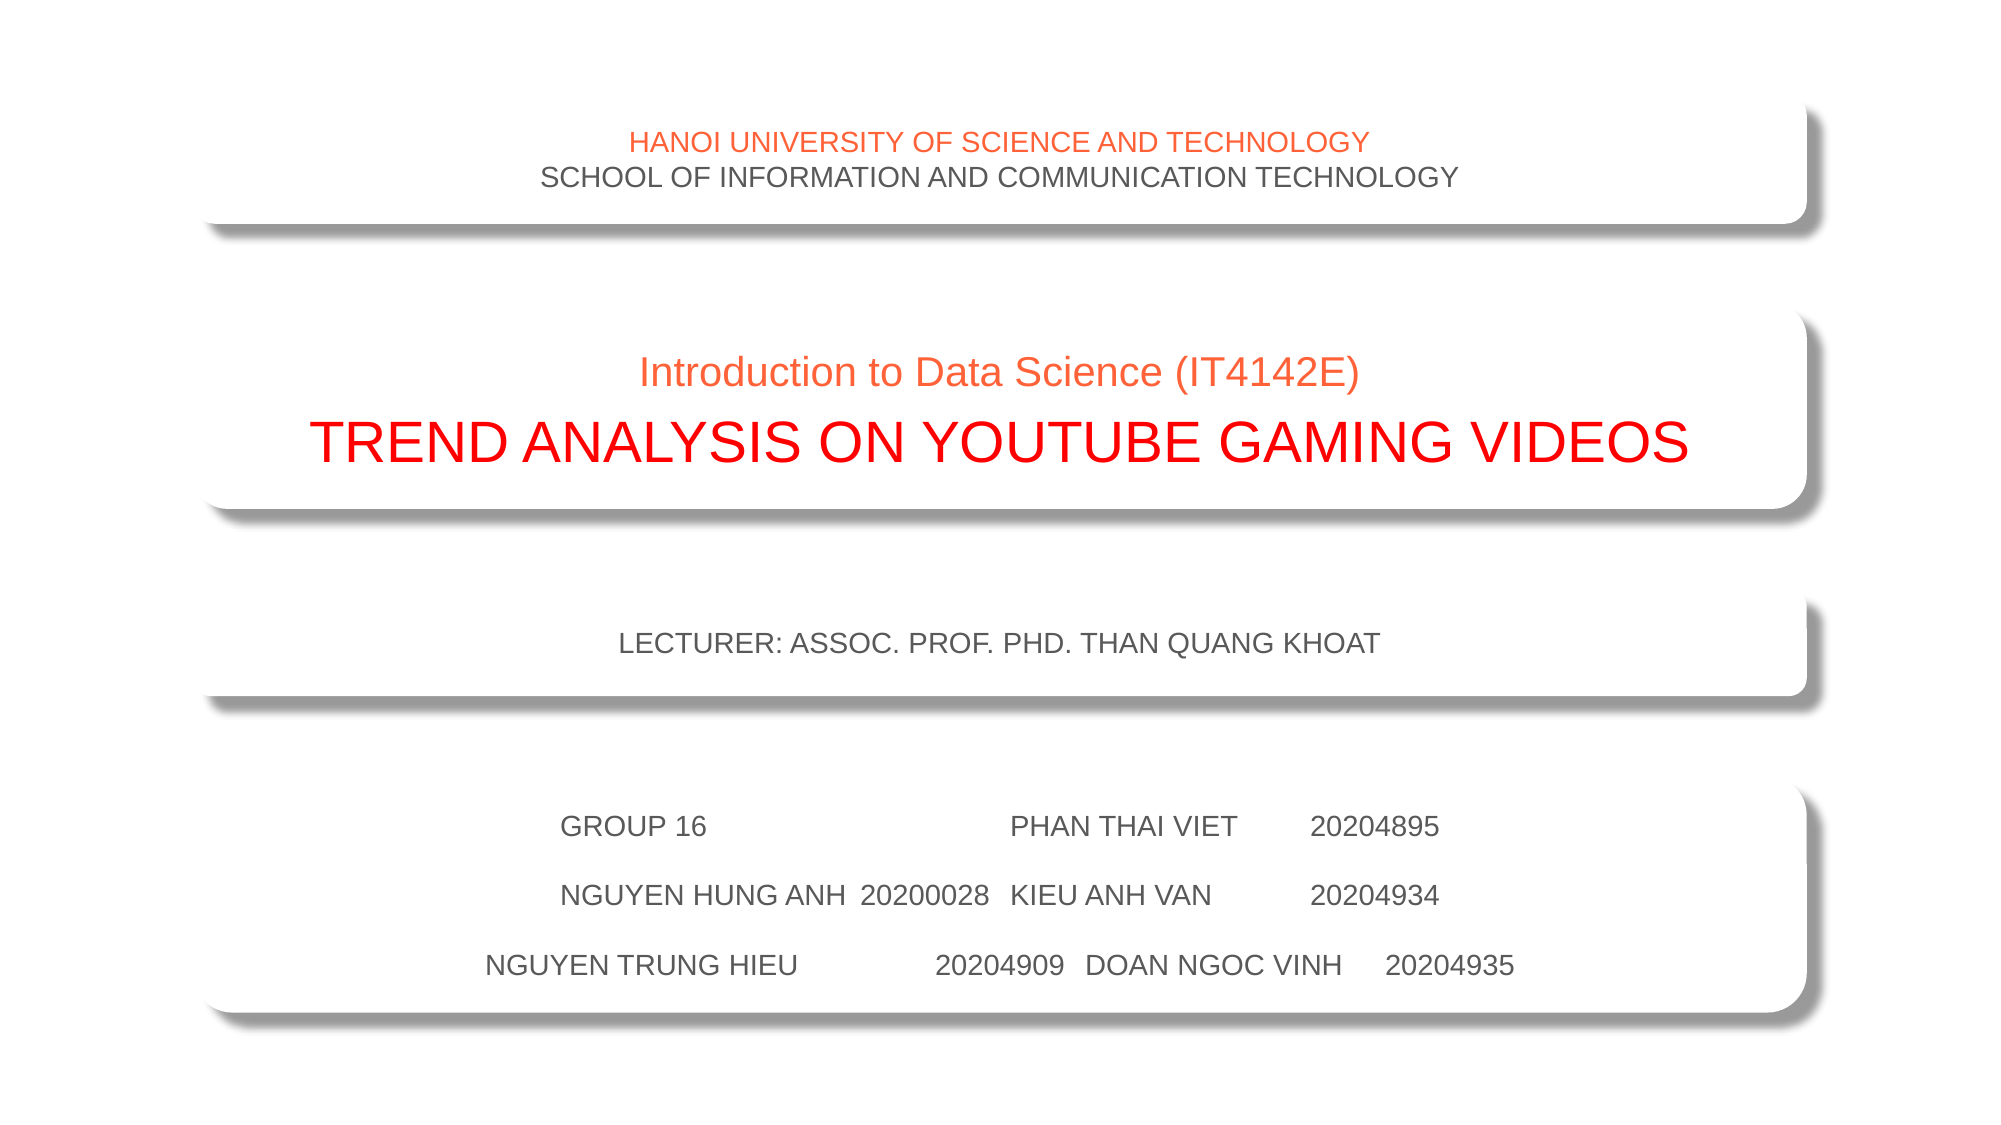

HANOI UNIVERSITY OF SCIENCE AND TECHNOLOGY
SCHOOL OF INFORMATION AND COMMUNICATION TECHNOLOGY
Introduction to Data Science (IT4142E)
TREND ANALYSIS ON YOUTUBE GAMING VIDEOS
LECTURER: ASSOC. PROF. PHD. THAN QUANG KHOAT
GROUP 16			PHAN THAI VIET	20204895

NGUYEN HUNG ANH	20200028	KIEU ANH VAN 	20204934

NGUYEN TRUNG HIEU	20204909	DOAN NGOC VINH 	20204935